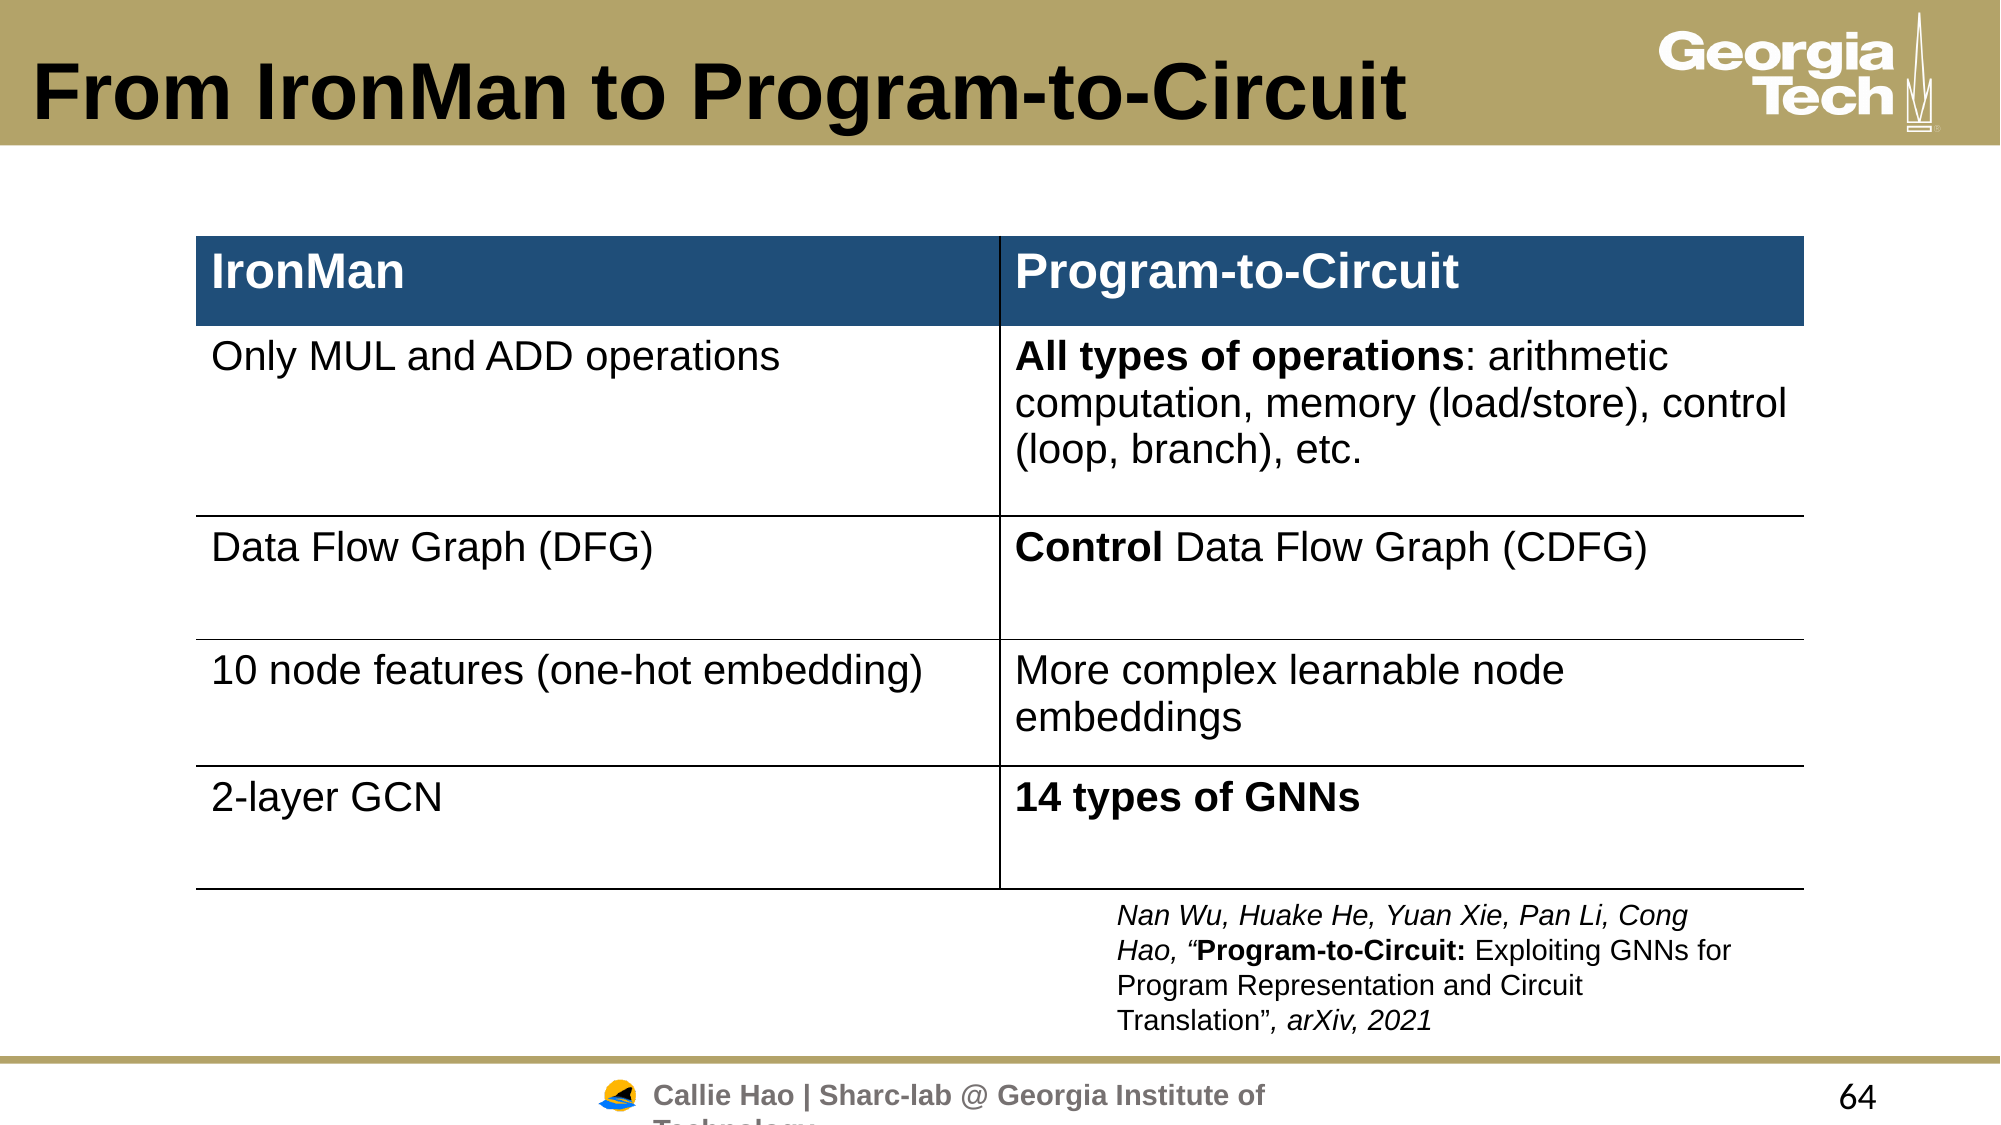

# From IronMan to Program-to-Circuit
| IronMan | Program-to-Circuit |
| --- | --- |
| Only MUL and ADD operations | All types of operations: arithmetic computation, memory (load/store), control (loop, branch), etc. |
| Data Flow Graph (DFG) | Control Data Flow Graph (CDFG) |
| 10 node features (one-hot embedding) | More complex learnable node embeddings |
| 2-layer GCN | 14 types of GNNs |
Nan Wu, Huake He, Yuan Xie, Pan Li, Cong Hao, “Program-to-Circuit: Exploiting GNNs for Program Representation and Circuit Translation”, arXiv, 2021
64